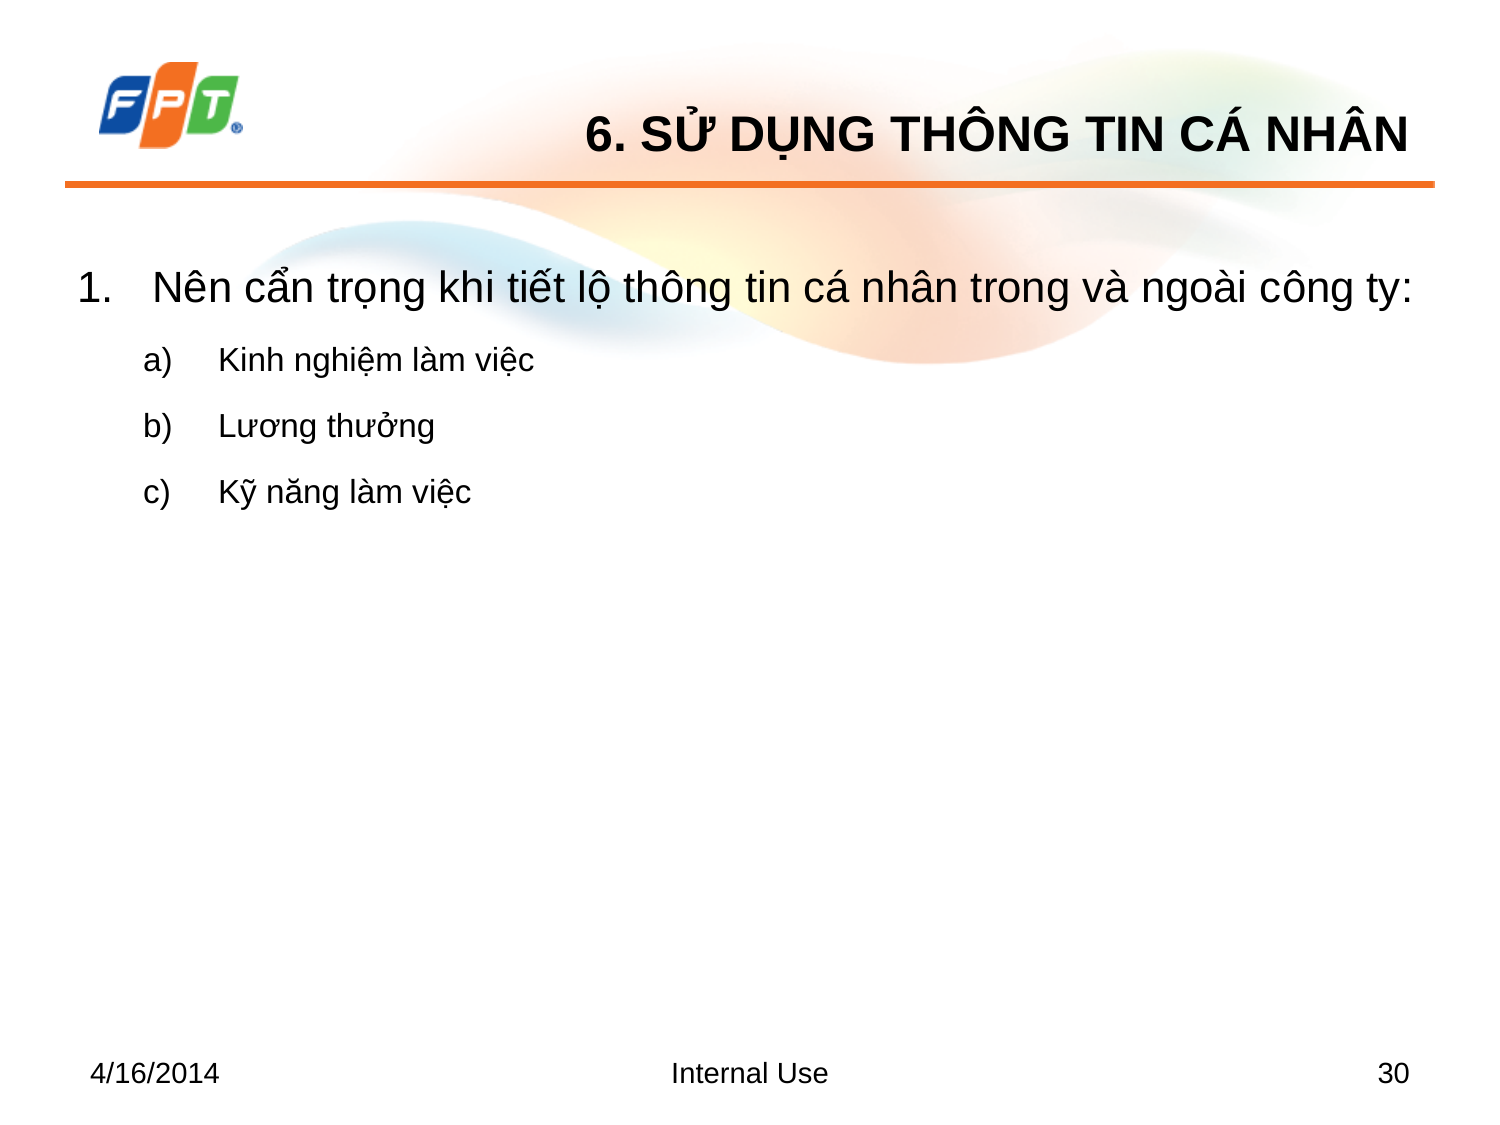

# 6. SỬ DỤNG THÔNG TIN CÁ NHÂN
Nên cẩn trọng khi tiết lộ thông tin cá nhân trong và ngoài công ty:
Kinh nghiệm làm việc
Lương thưởng
Kỹ năng làm việc

4/16/2014
Internal Use
30